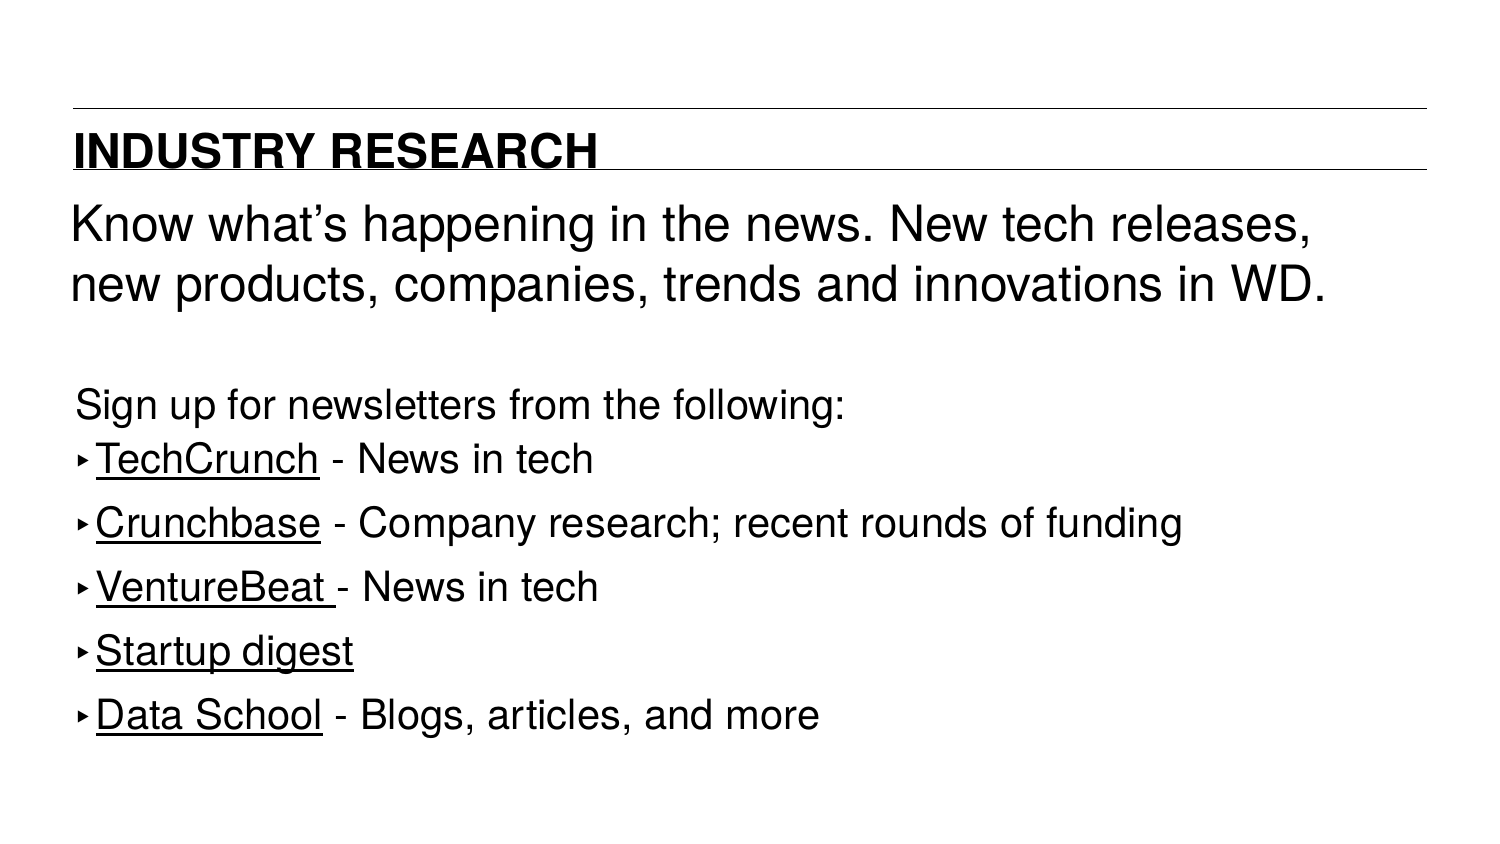

INDUSTRY RESEARCH
Know what’s happening in the news. New tech releases, new products, companies, trends and innovations in WD.
Sign up for newsletters from the following:
TechCrunch - News in tech
Crunchbase - Company research; recent rounds of funding
VentureBeat - News in tech
Startup digest
Data School - Blogs, articles, and more